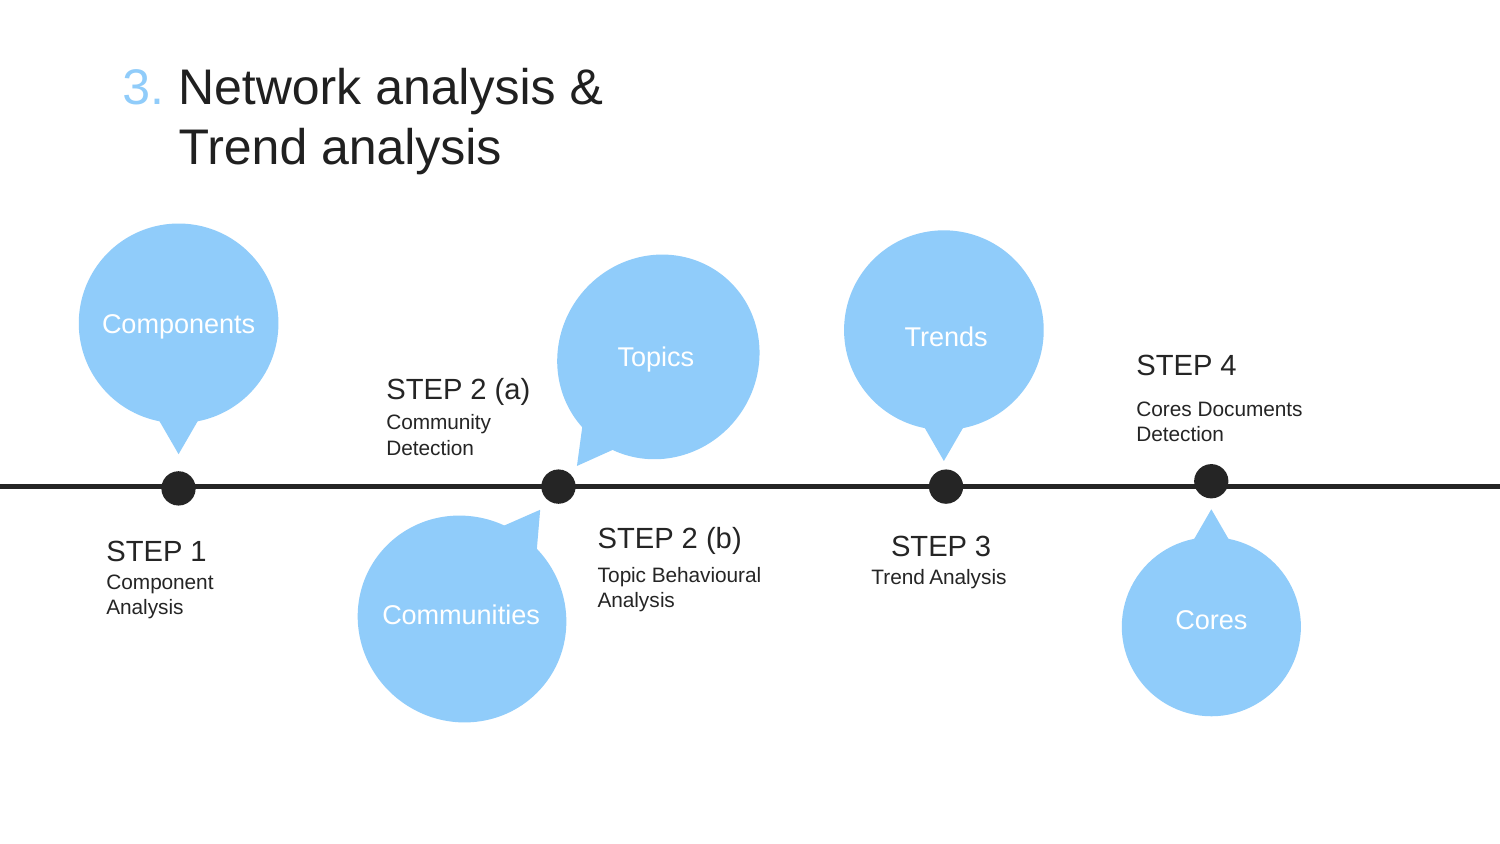

# 3. Network analysis &
    Trend analysis

Components
Trends
Topics
STEP 4
STEP 2 (a)
Cores Documents Detection
Community
Detection

STEP 2 (b)

STEP 3
STEP 1
Topic Behavioural Analysis
Trend Analysis

Communities
Component Analysis
Cores